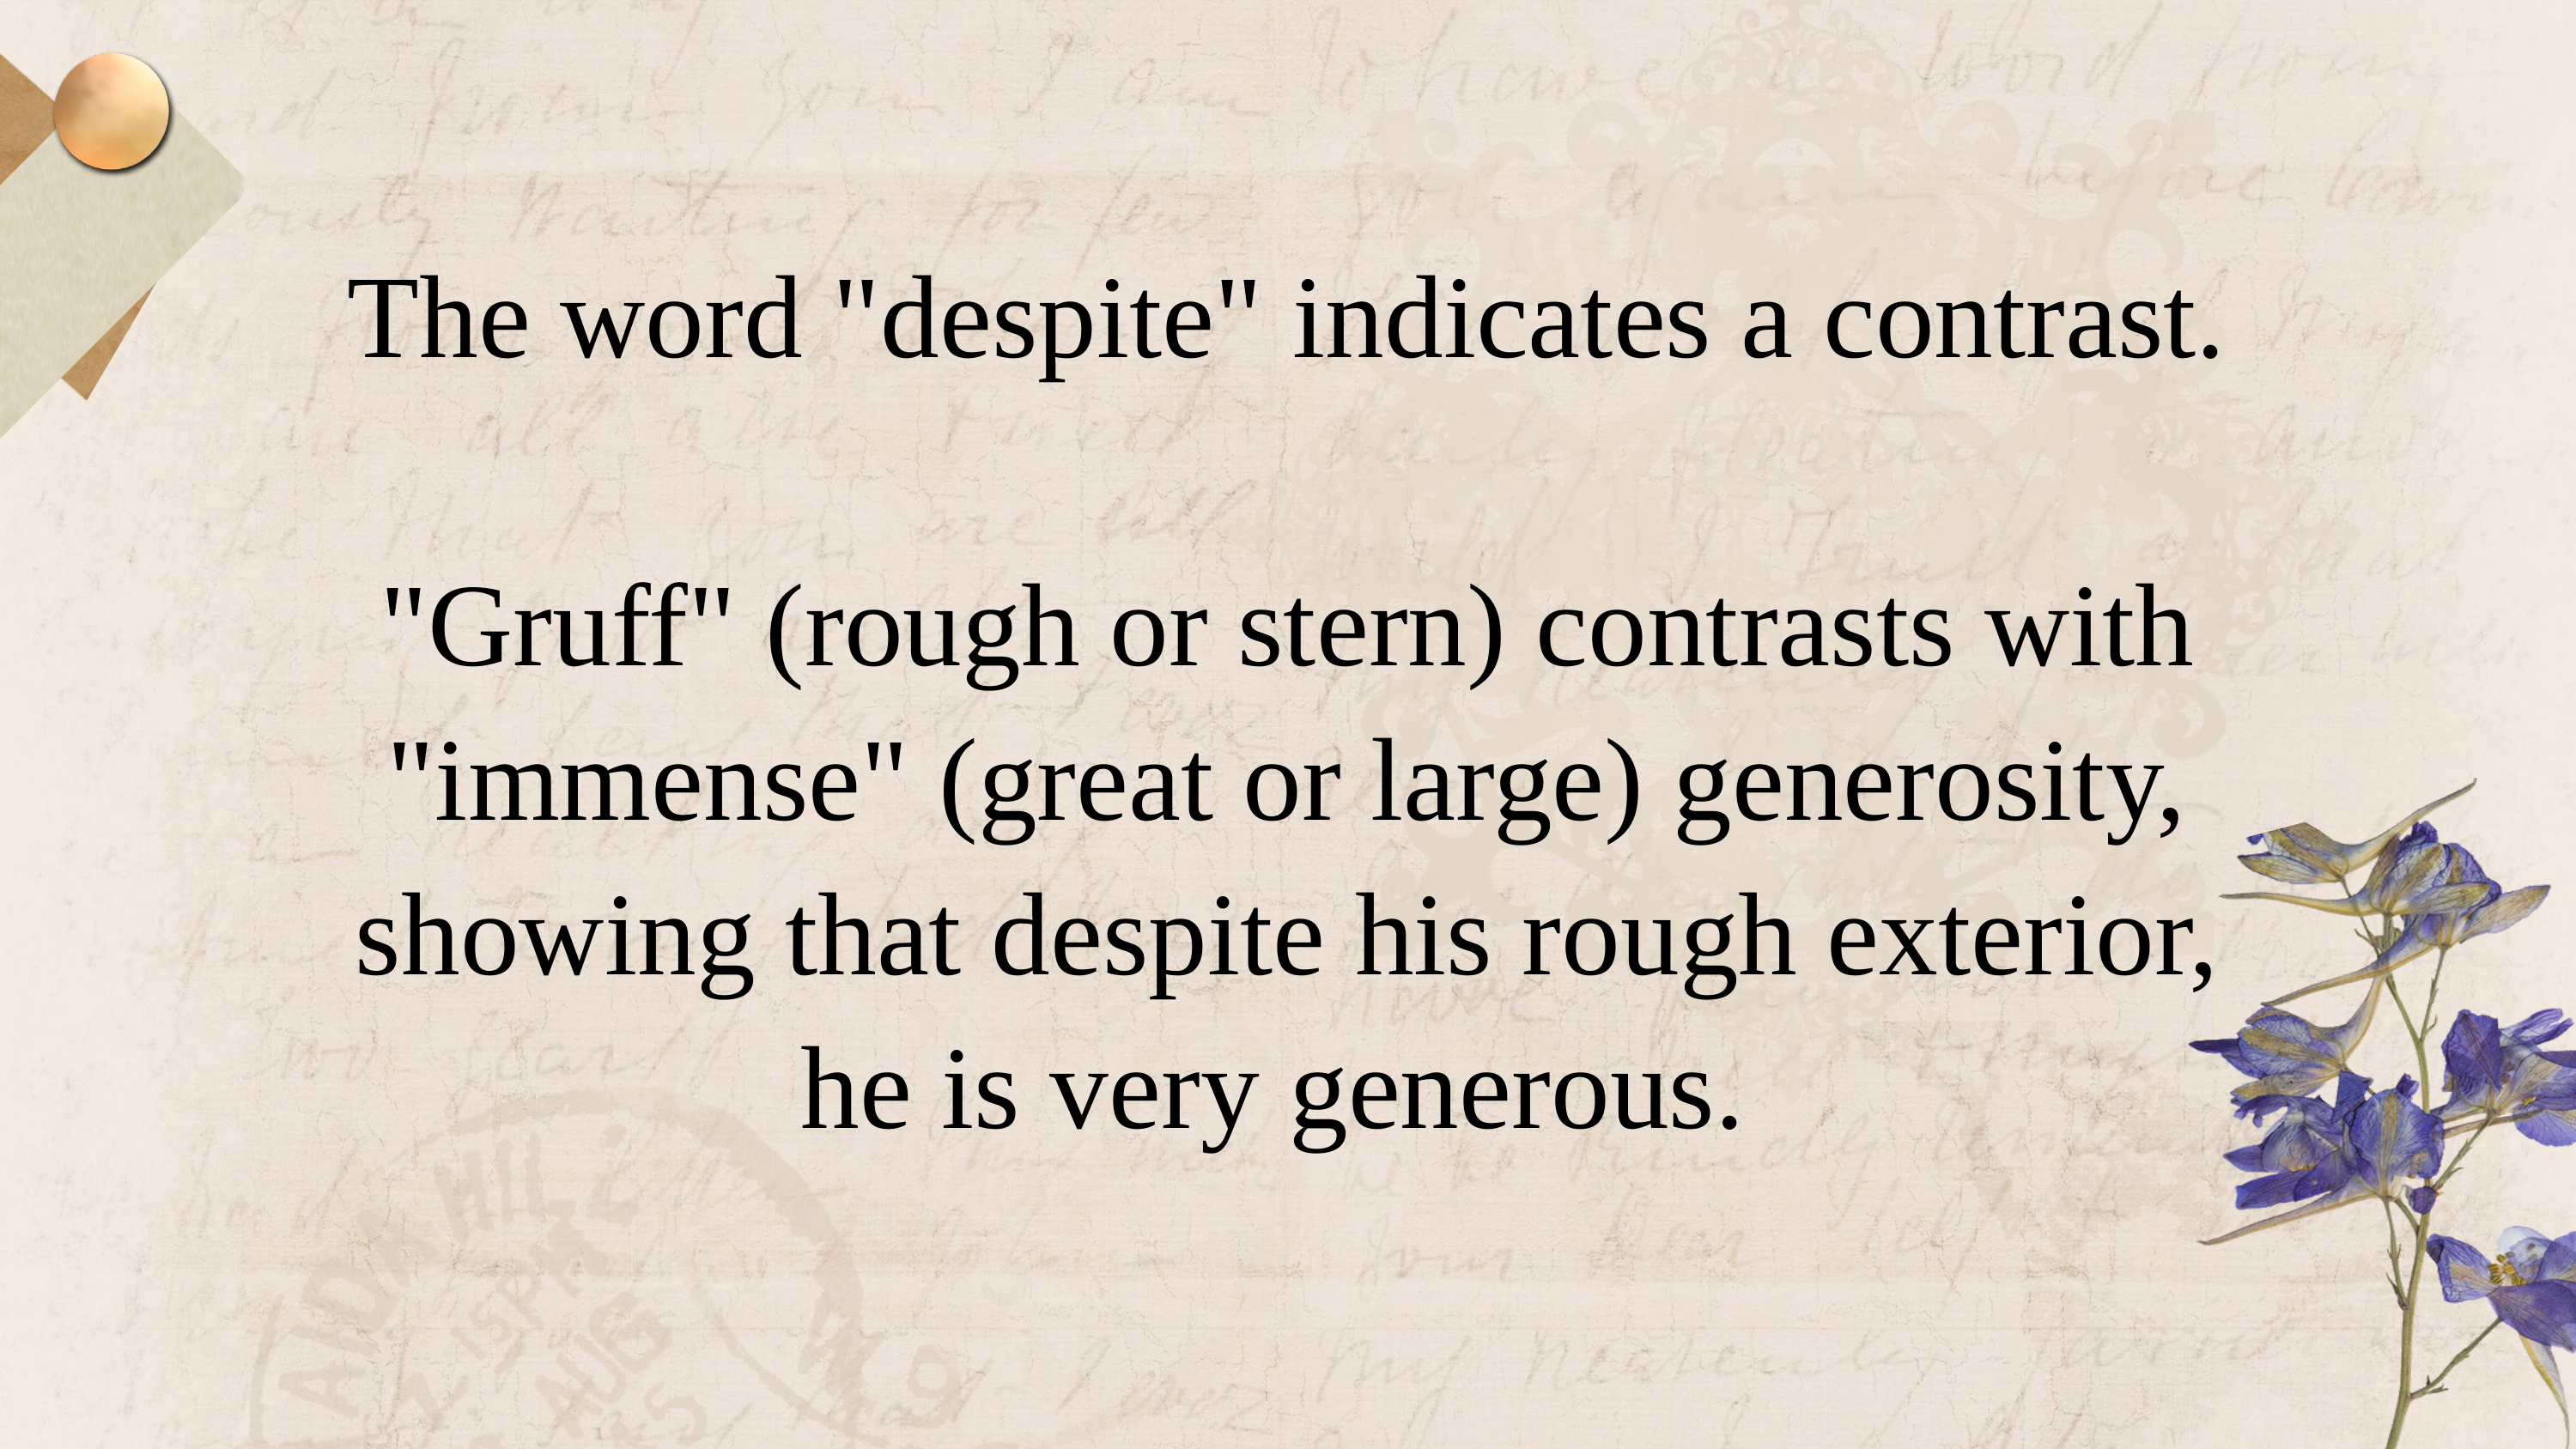

The word "despite" indicates a contrast.

"Gruff" (rough or stern) contrasts with "immense" (great or large) generosity, showing that despite his rough exterior, he is very generous.